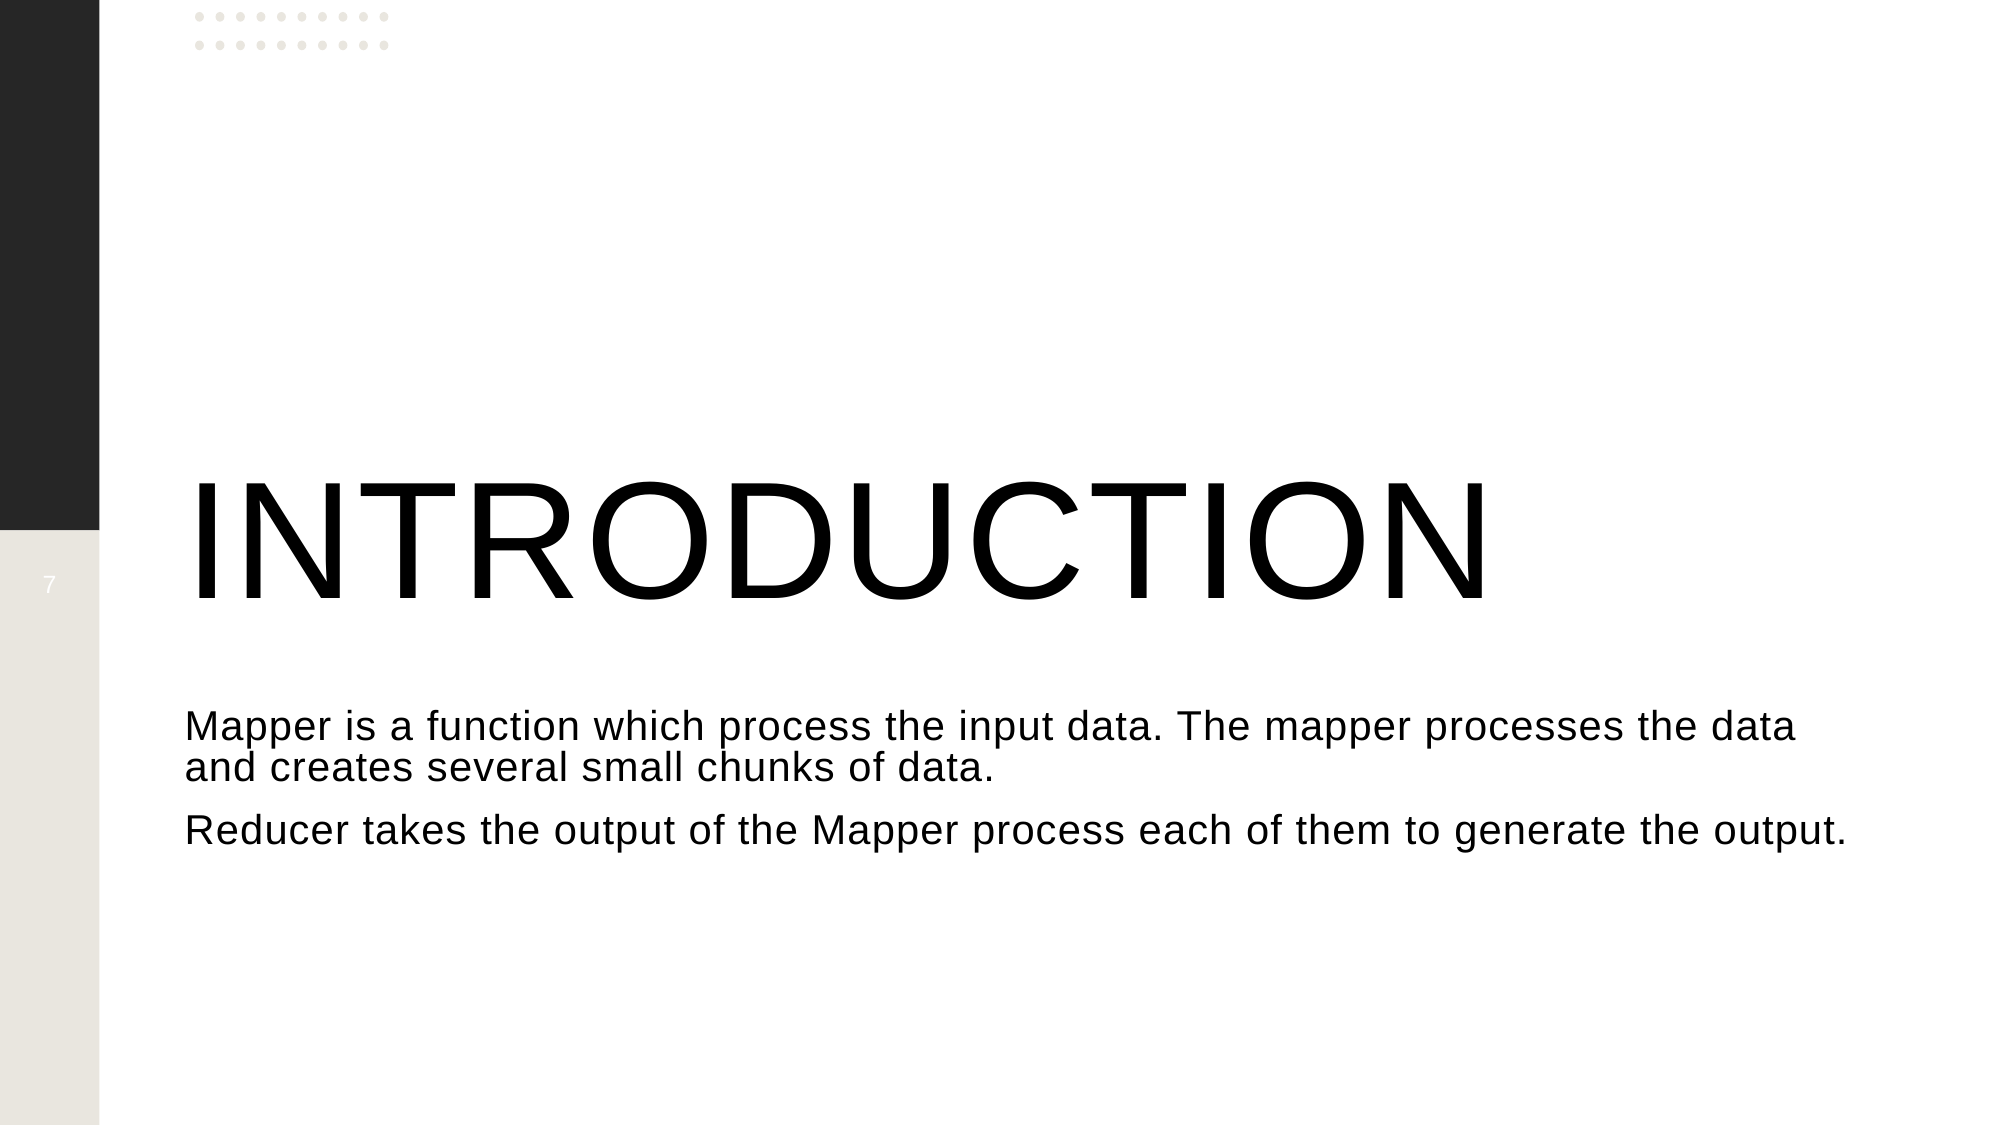

# INTRODUCTION

7
Mapper is a function which process the input data. The mapper processes the data and creates several small chunks of data.
Reducer takes the output of the Mapper process each of them to generate the output.